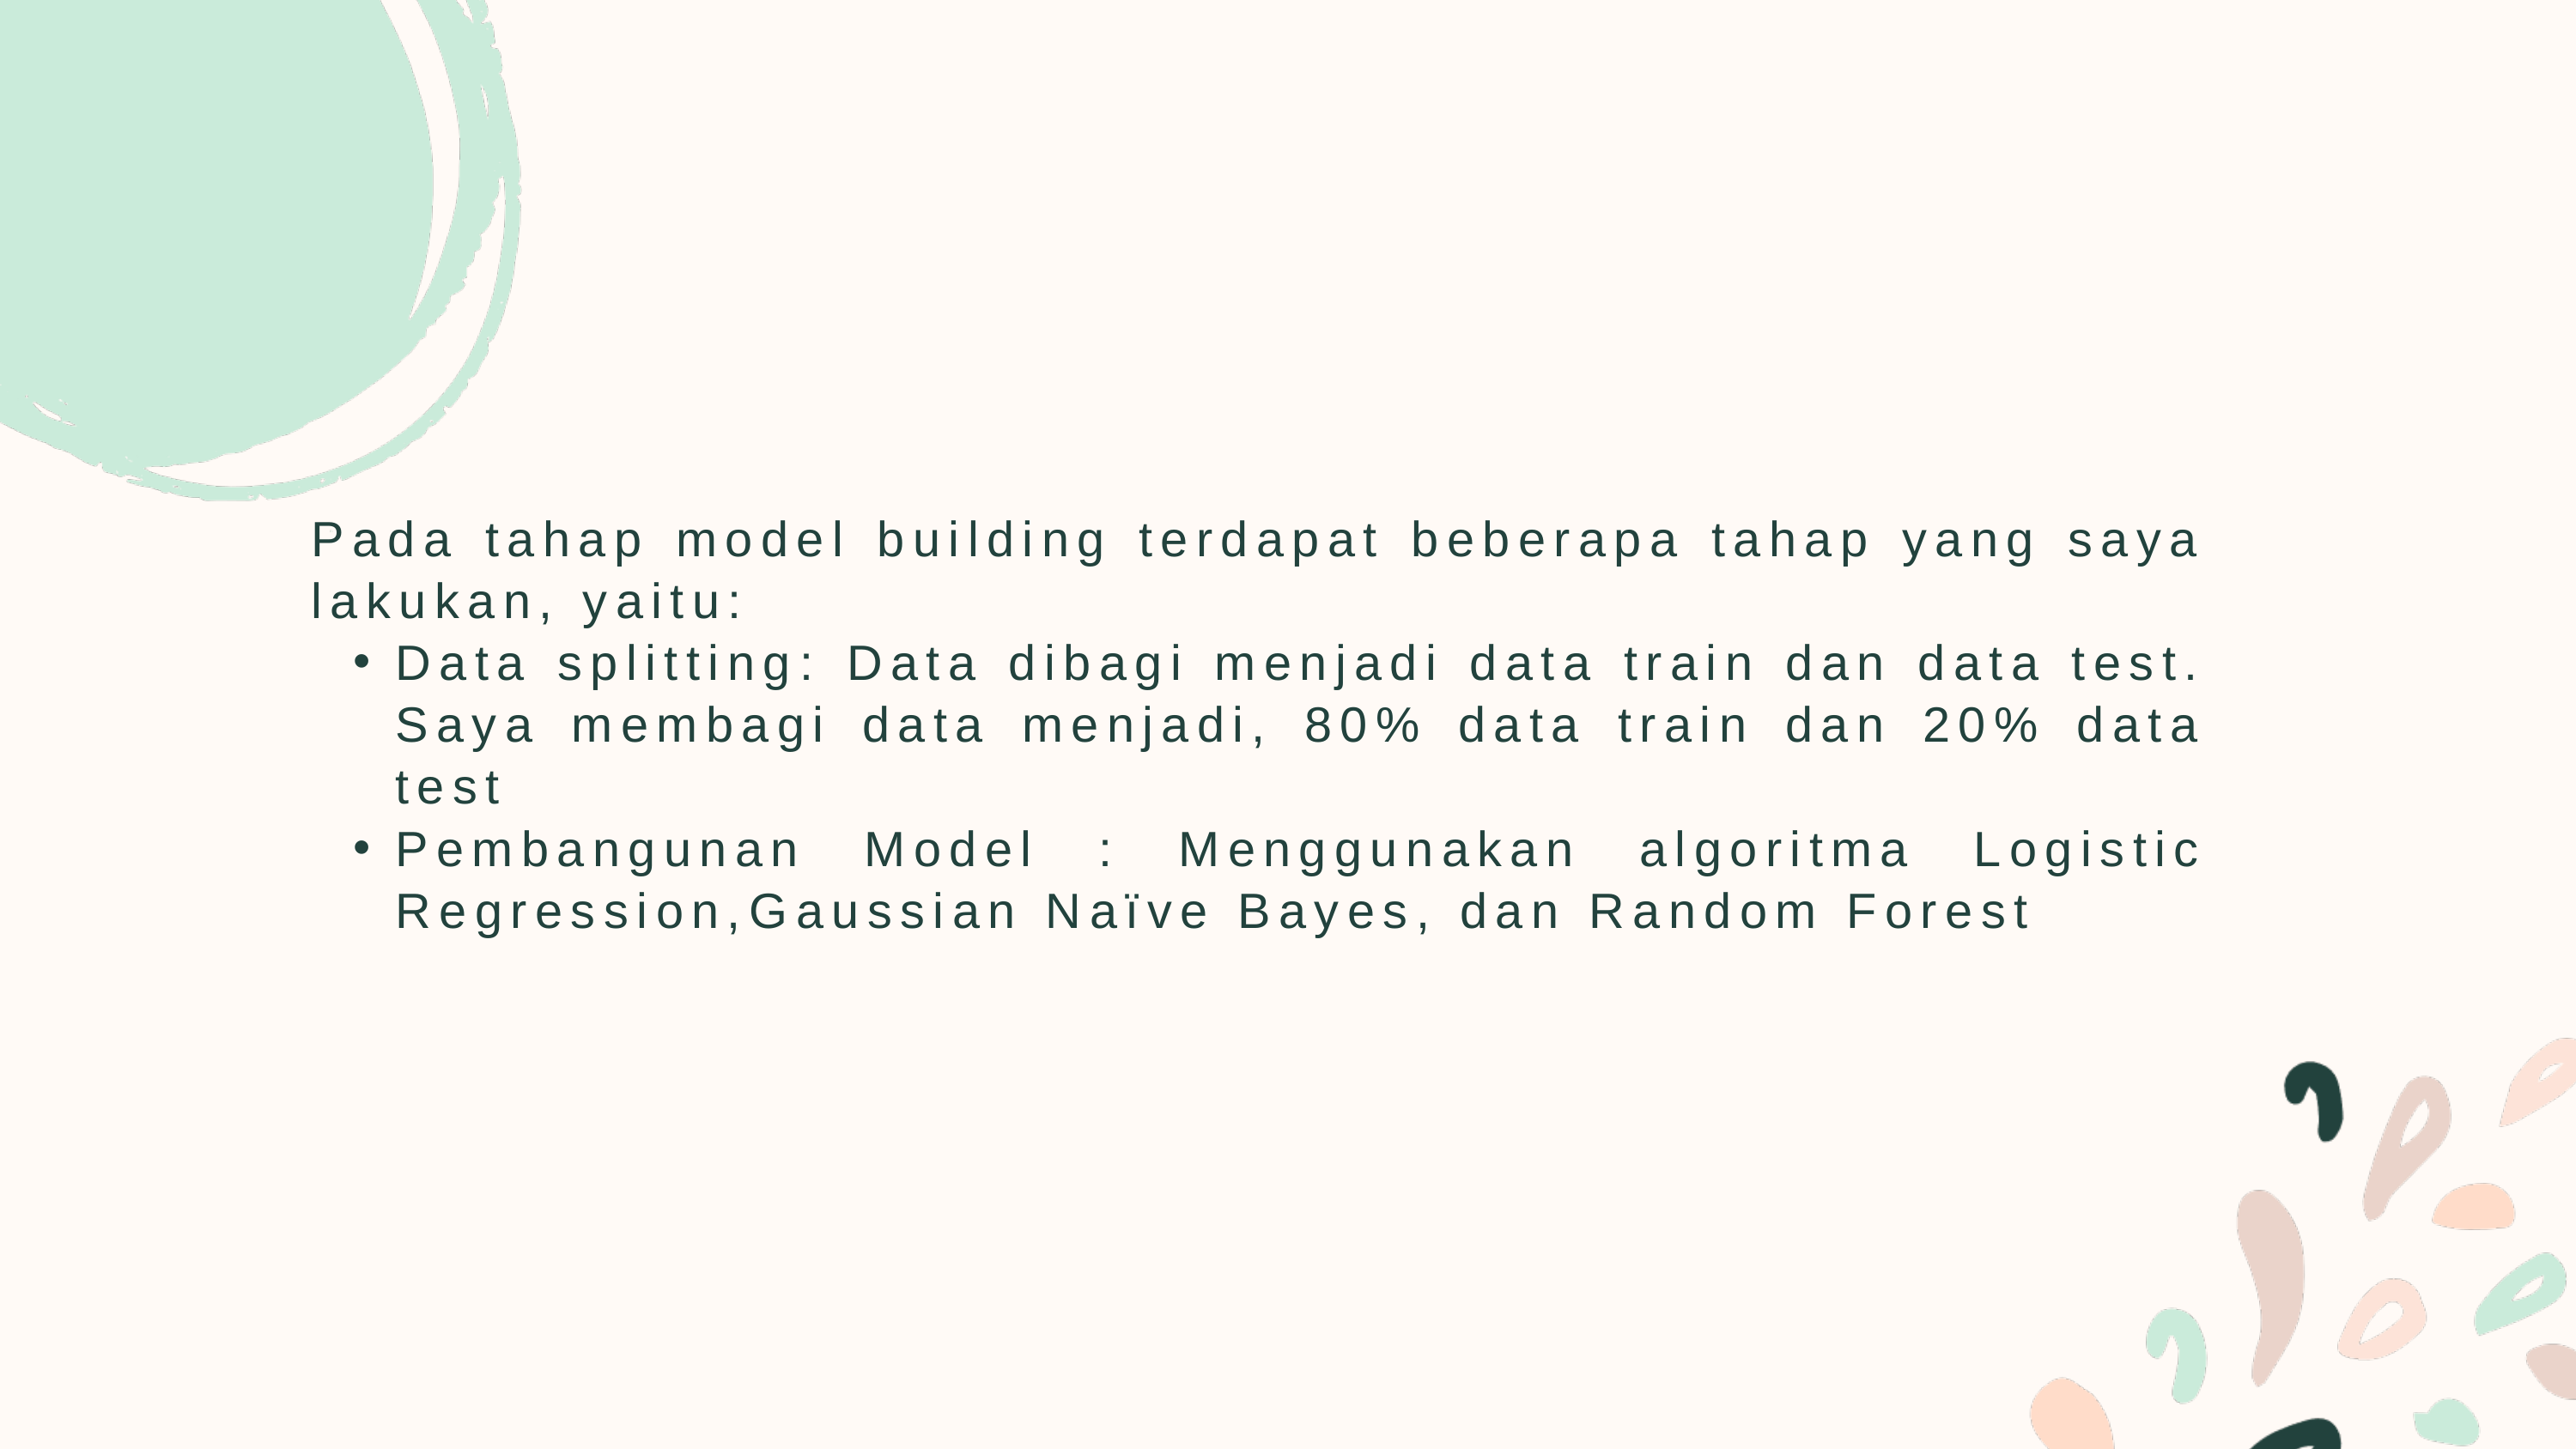

Pada tahap model building terdapat beberapa tahap yang saya lakukan, yaitu:
Data splitting: Data dibagi menjadi data train dan data test. Saya membagi data menjadi, 80% data train dan 20% data test
Pembangunan Model : Menggunakan algoritma Logistic Regression,Gaussian Naïve Bayes, dan Random Forest